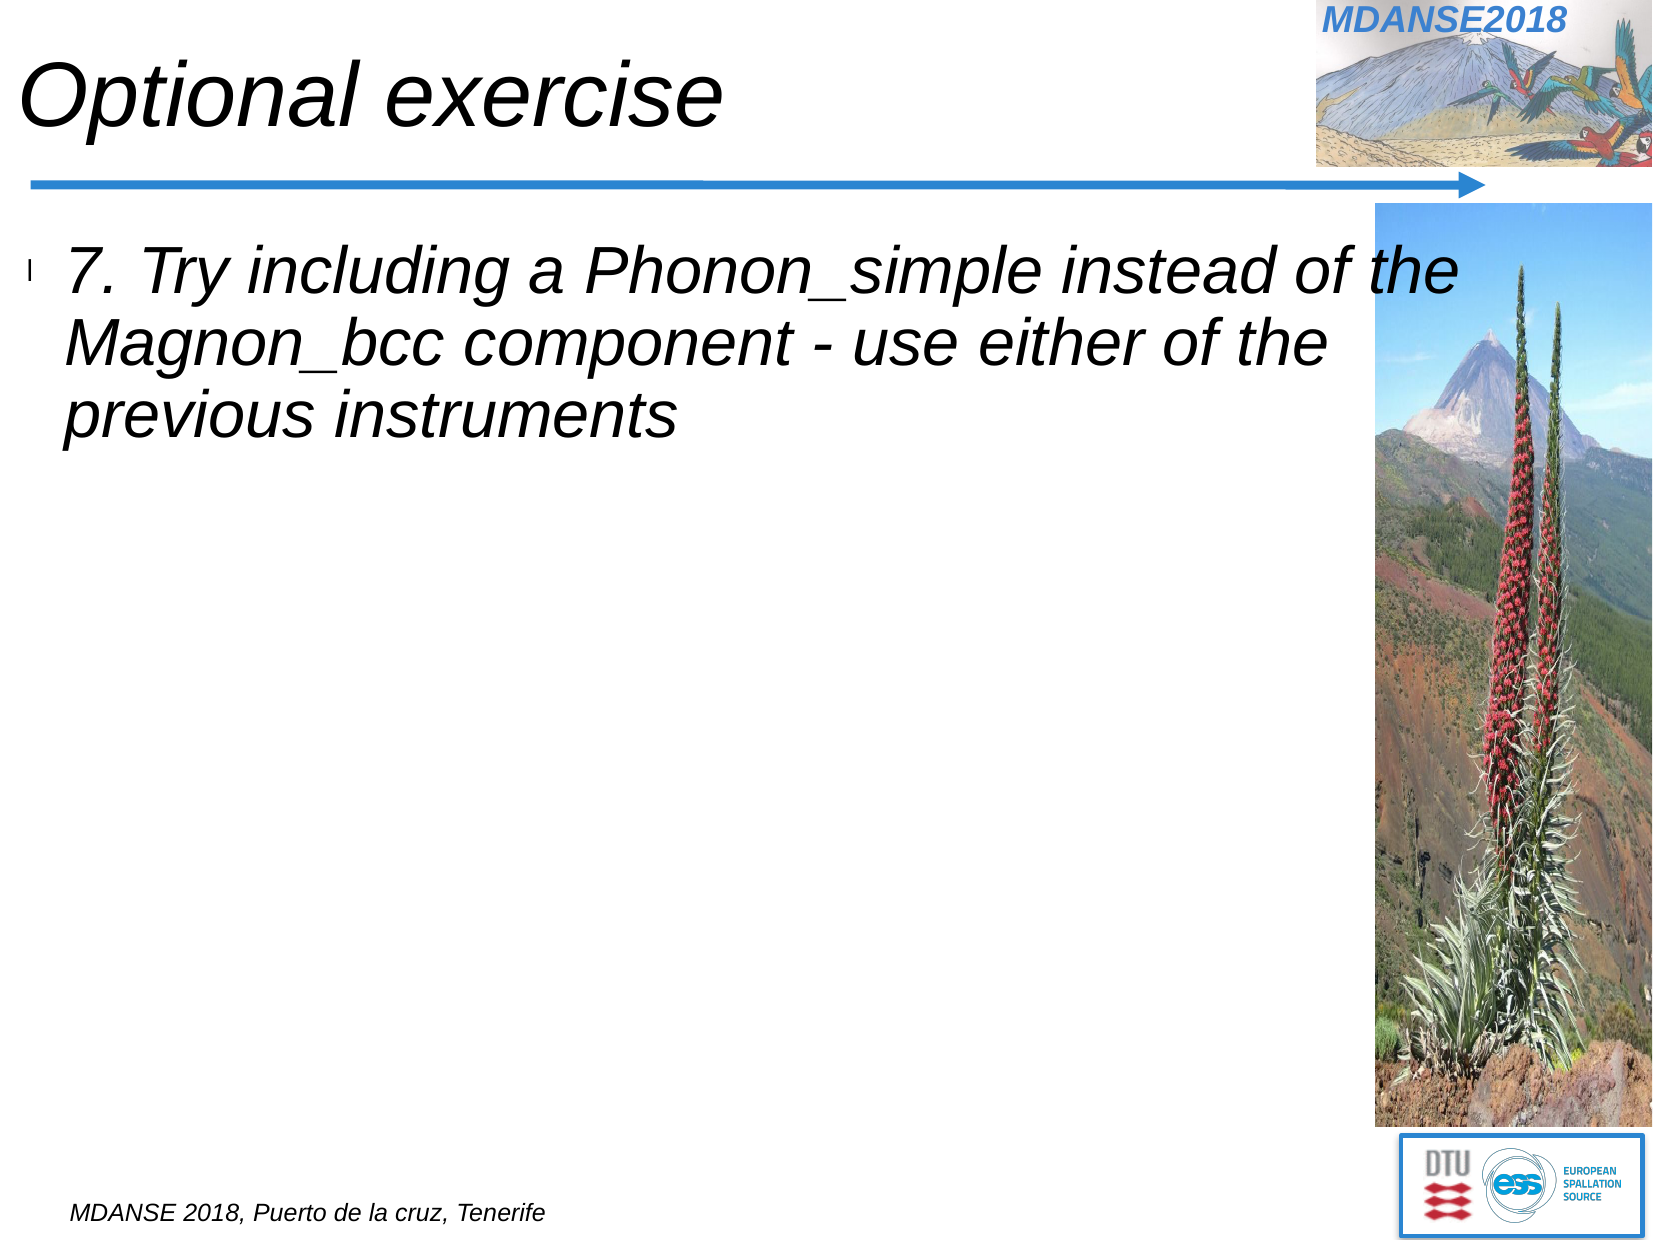

# Optional exercise
7. Try including a Phonon_simple instead of the Magnon_bcc component - use either of the previous instruments
18